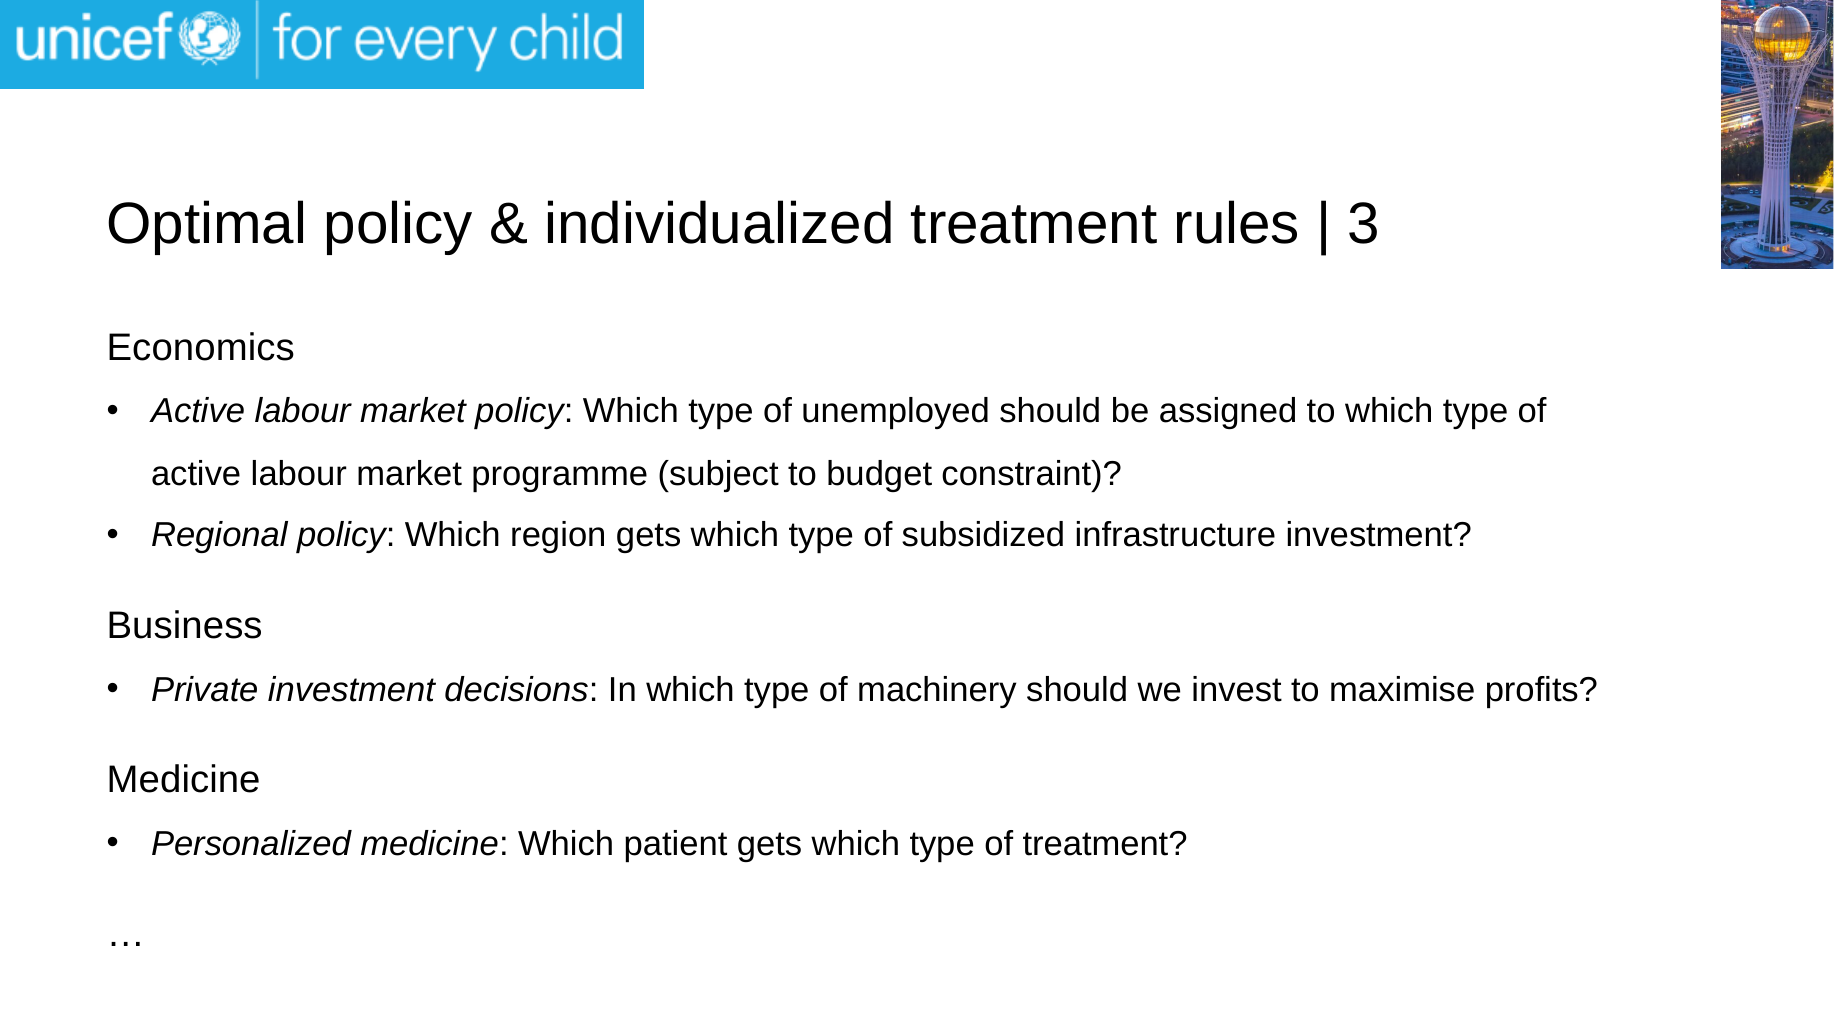

# Optimal policy & individualized treatment rules | 3
Economics
Active labour market policy: Which type of unemployed should be assigned to which type of active labour market programme (subject to budget constraint)?
Regional policy: Which region gets which type of subsidized infrastructure investment?
Business
Private investment decisions: In which type of machinery should we invest to maximise profits?
Medicine
Personalized medicine: Which patient gets which type of treatment?
…